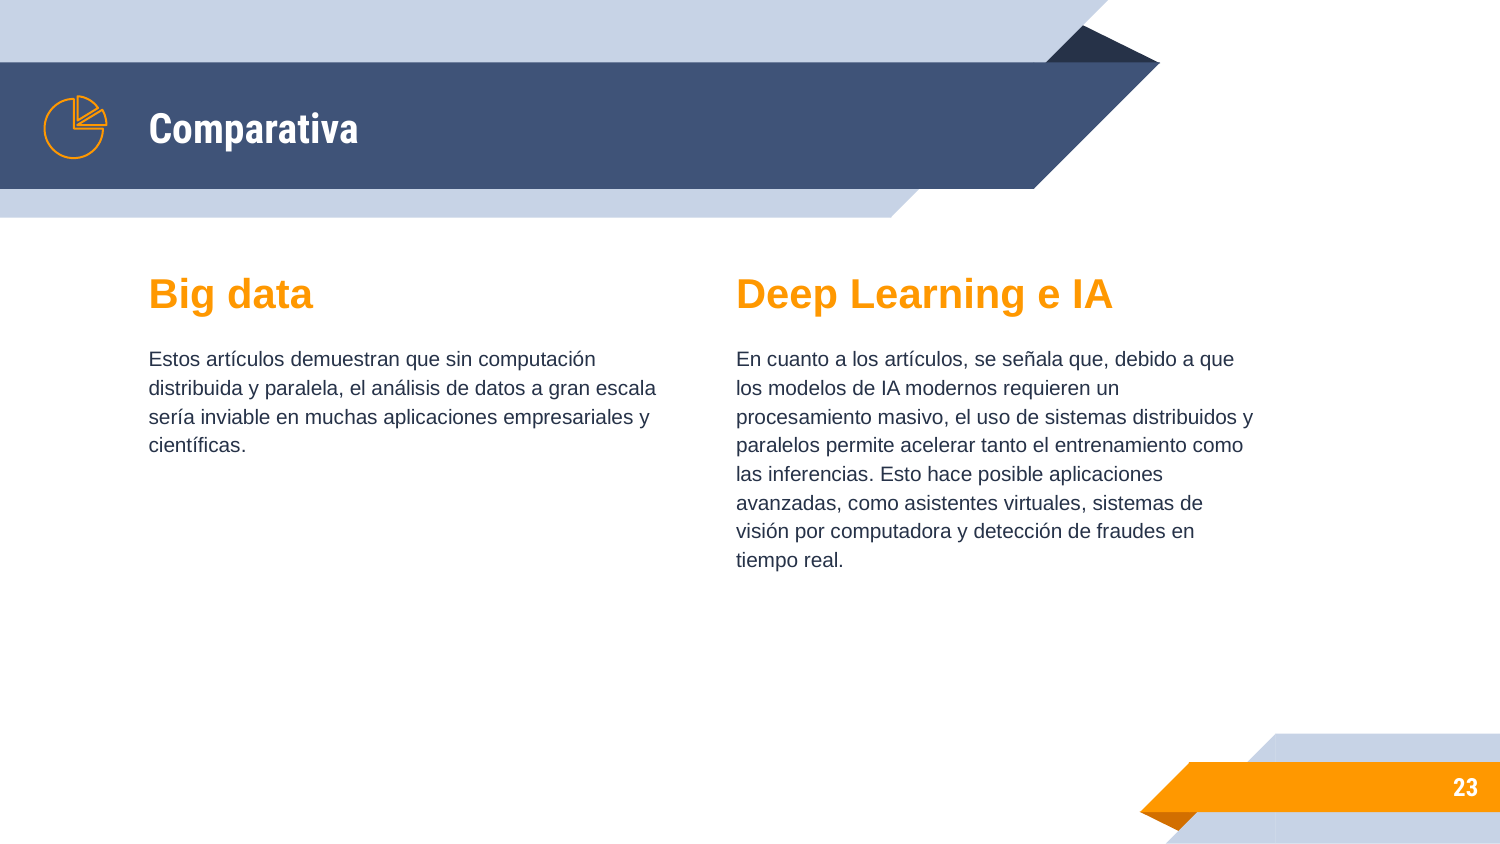

# Comparativa

Big data
Estos artículos demuestran que sin computación distribuida y paralela, el análisis de datos a gran escala sería inviable en muchas aplicaciones empresariales y científicas.

Deep Learning e IA
En cuanto a los artículos, se señala que, debido a que los modelos de IA modernos requieren un procesamiento masivo, el uso de sistemas distribuidos y paralelos permite acelerar tanto el entrenamiento como las inferencias. Esto hace posible aplicaciones avanzadas, como asistentes virtuales, sistemas de visión por computadora y detección de fraudes en tiempo real.

23